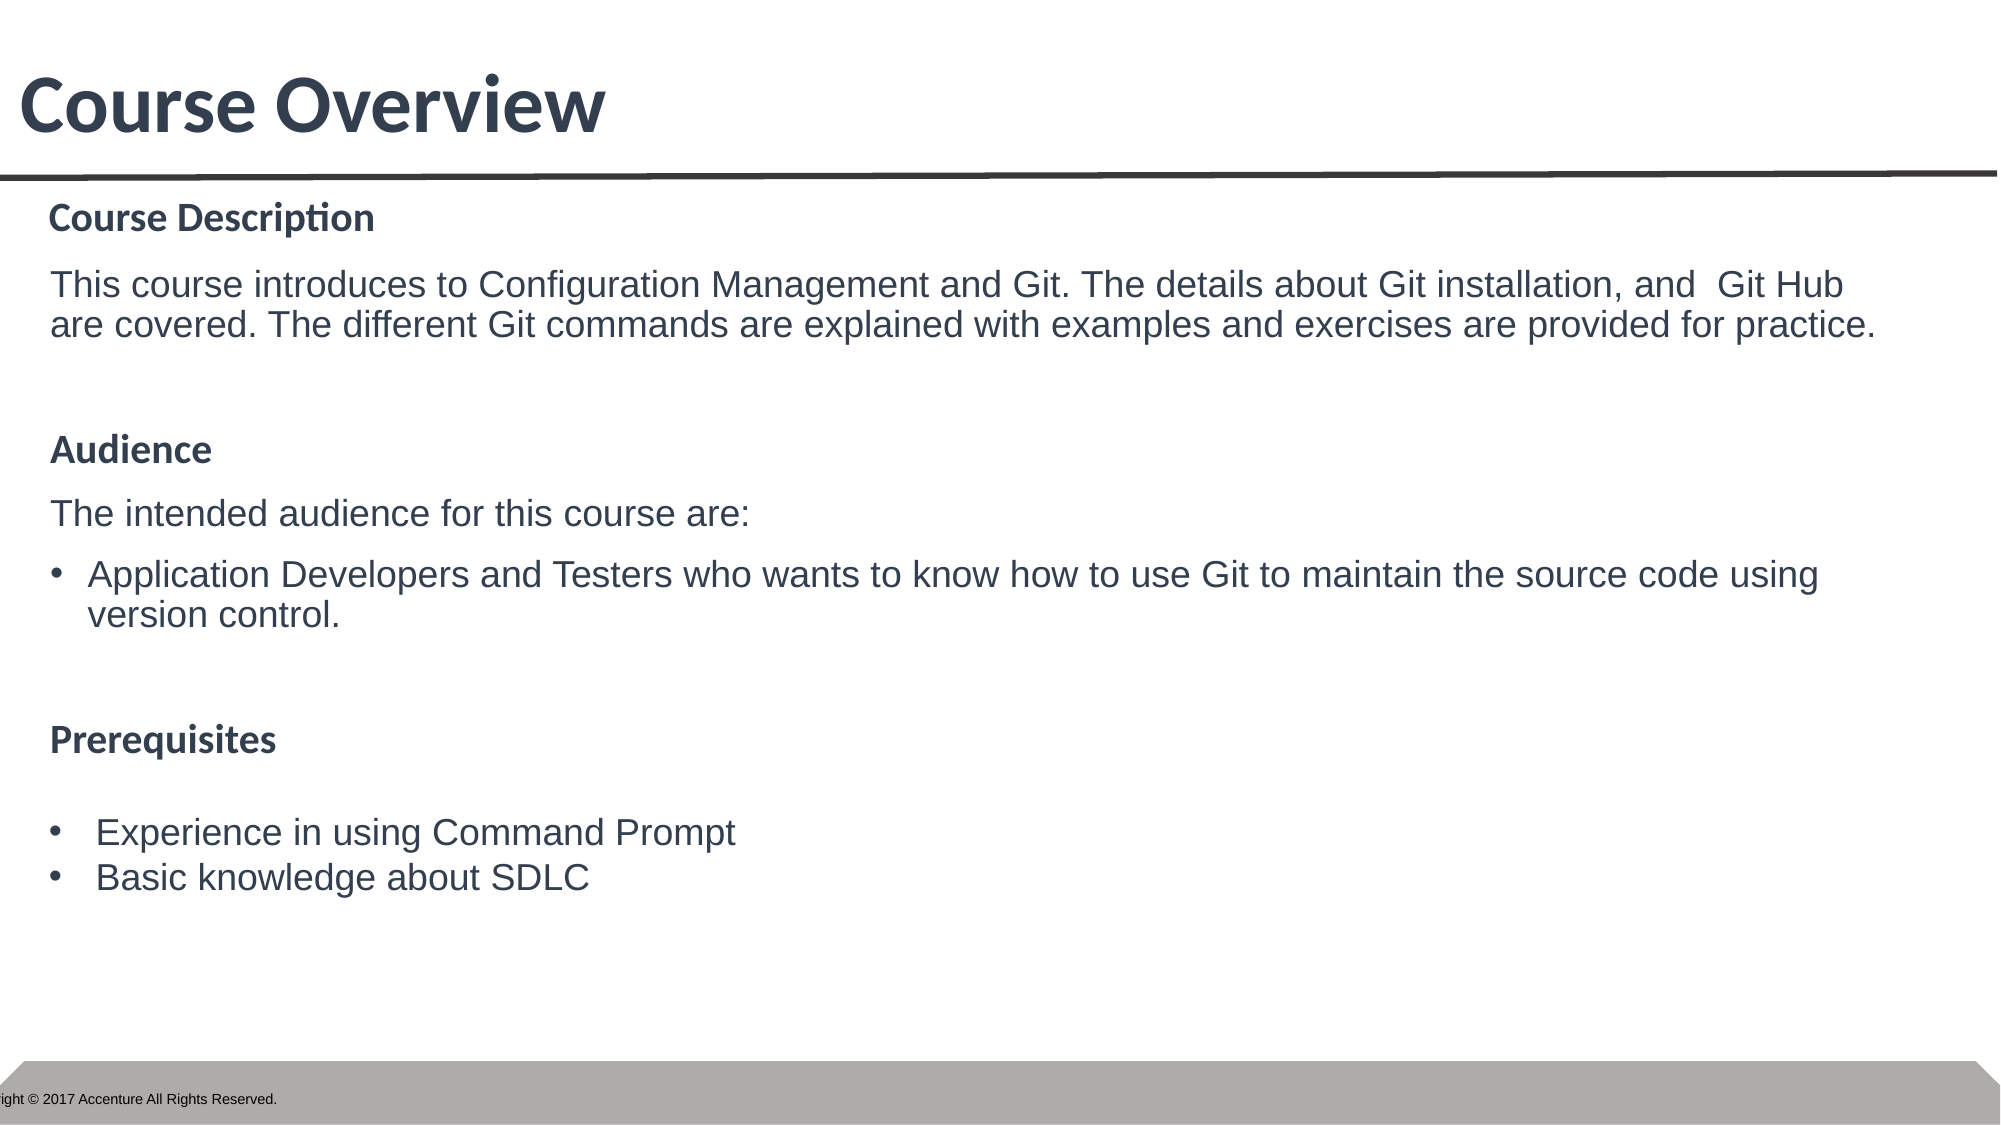

# Course Overview
Course Description

This course introduces to Configuration Management and Git. The details about Git installation, and  Git Hub are covered. The different Git commands are explained with examples and exercises are provided for practice.

Audience
The intended audience for this course are:
Application Developers and Testers who wants to know how to use Git to maintain the source code using version control.

Prerequisites

Experience in using Command Prompt
Basic knowledge about SDLC